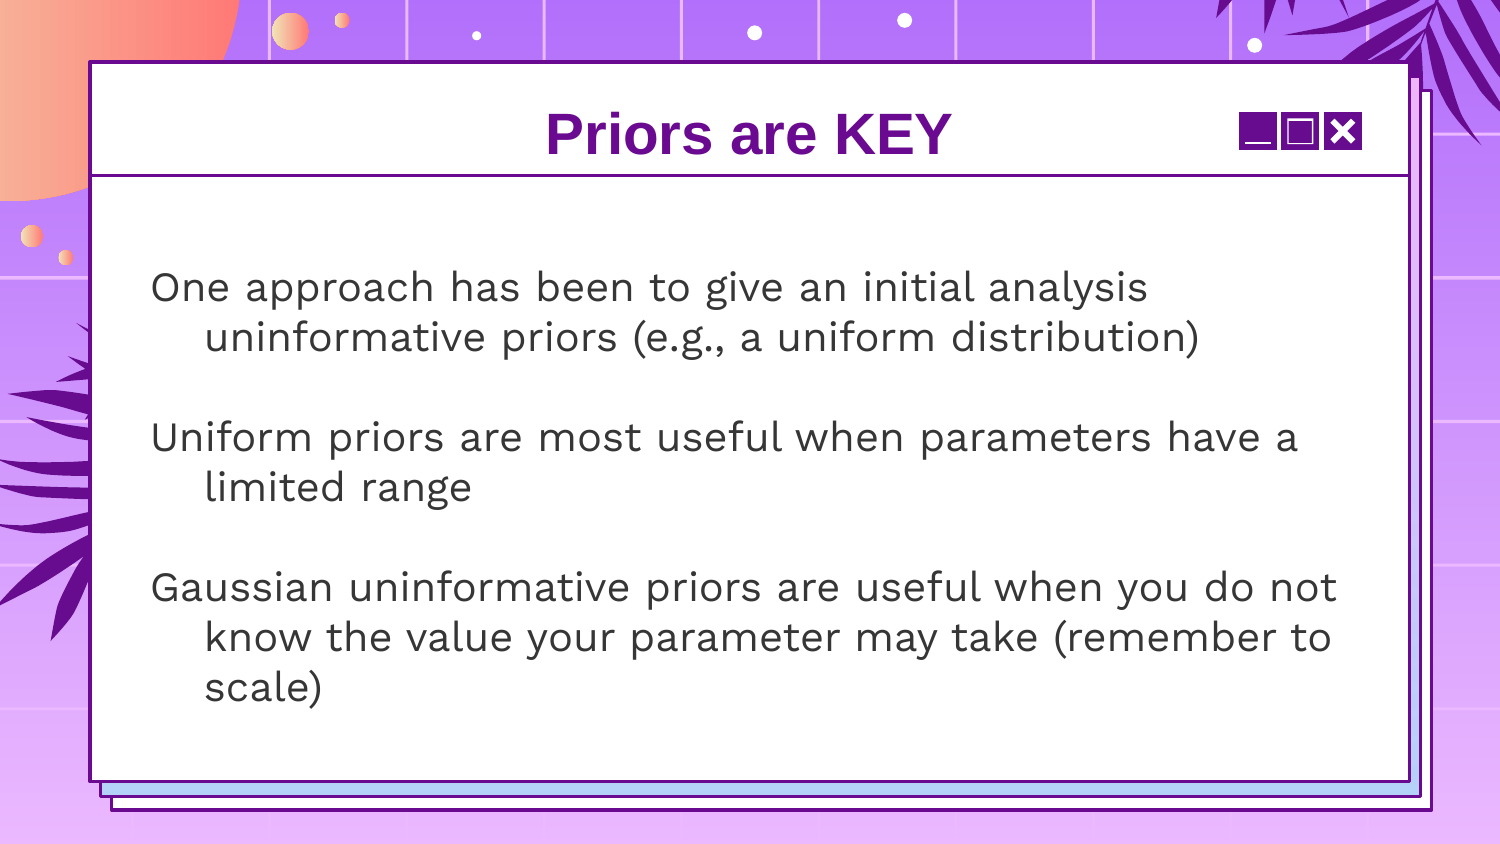

# Priors are KEY
One approach has been to give an initial analysis uninformative priors (e.g., a uniform distribution)

Uniform priors are most useful when parameters have a limited range

Gaussian uninformative priors are useful when you do not know the value your parameter may take (remember to scale)